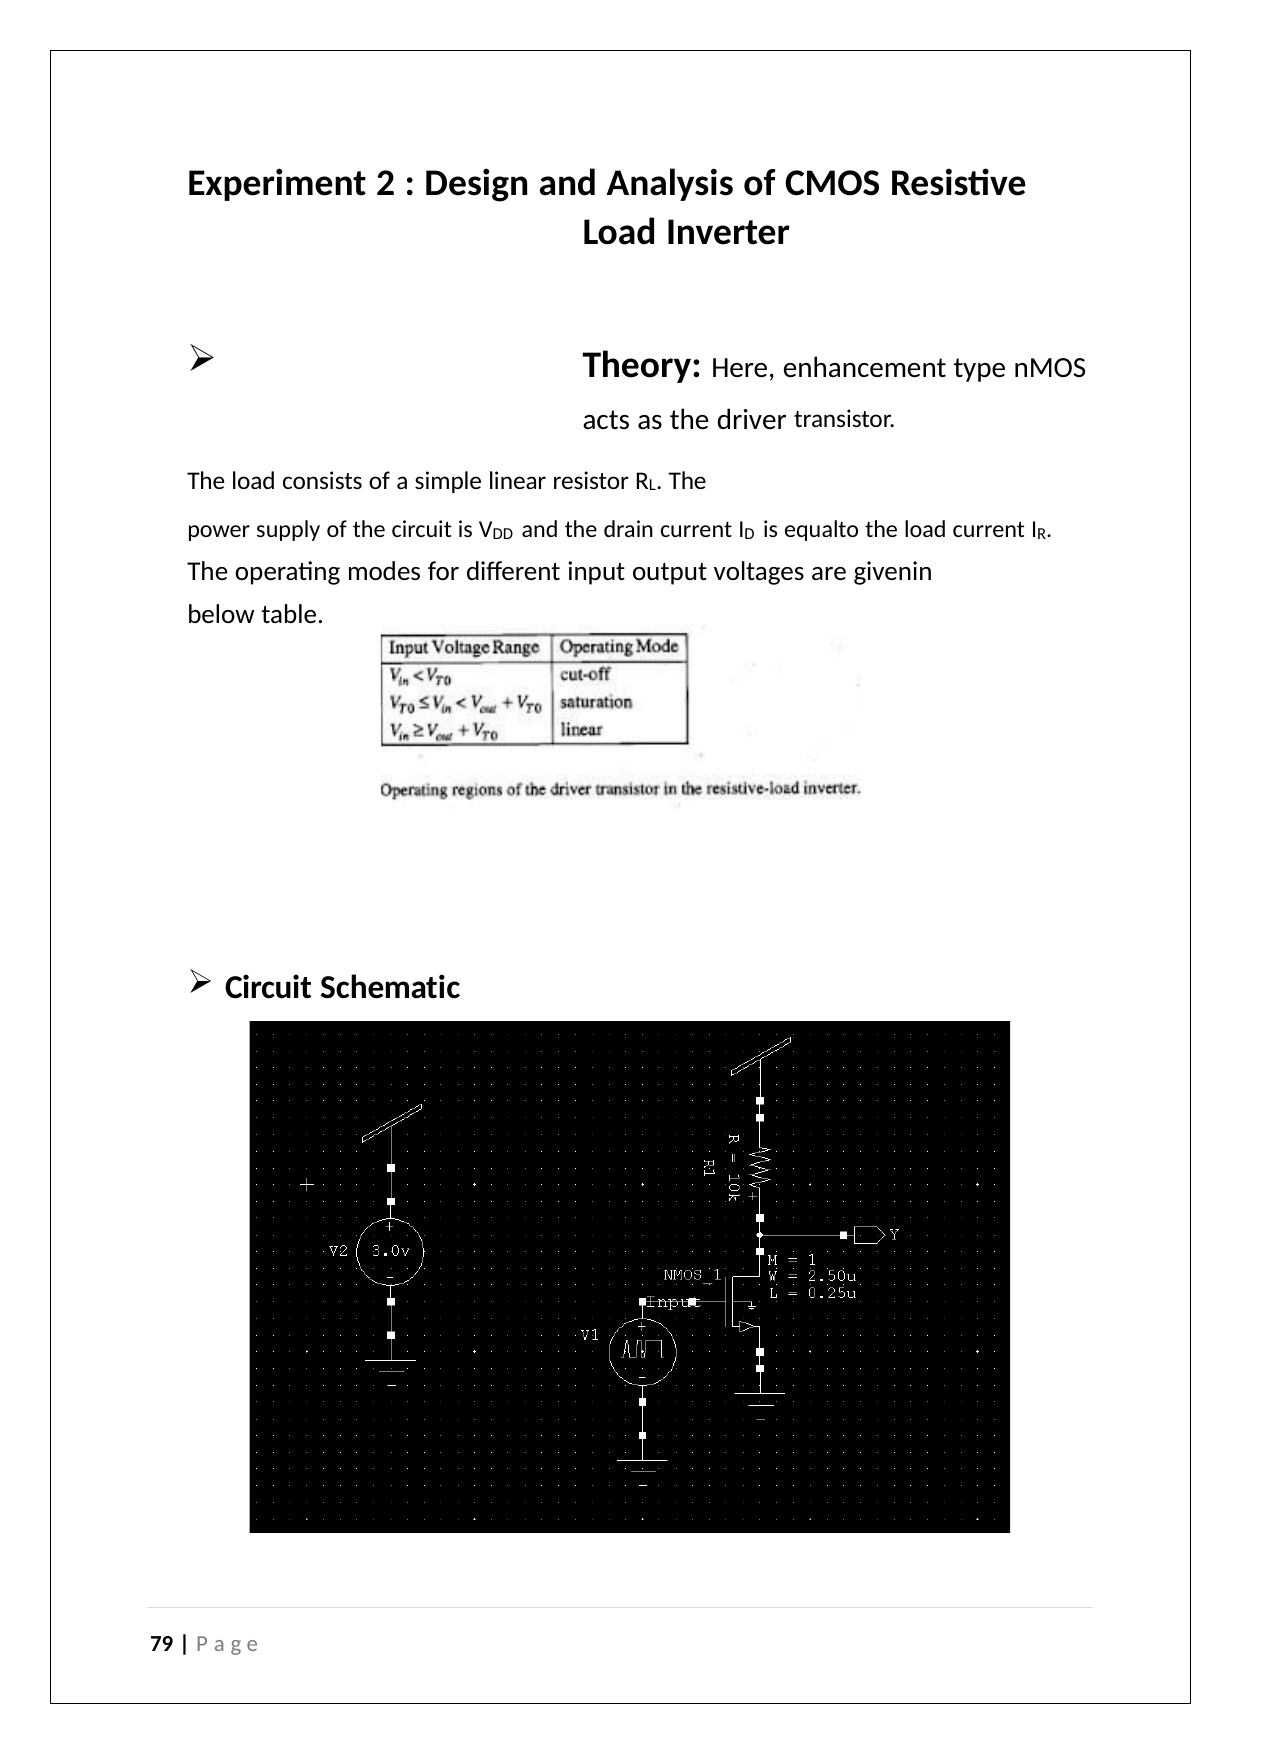

Experiment 2 : Design and Analysis of CMOS Resistive Load Inverter

Theory: Here, enhancement type nMOS acts as the driver transistor.
The load consists of a simple linear resistor RL. The
power supply of the circuit is VDD  and the drain current ID  is equalto the load current IR.
The operating modes for different input output voltages are givenin
below table.

Circuit Schematic

79 | P a g e